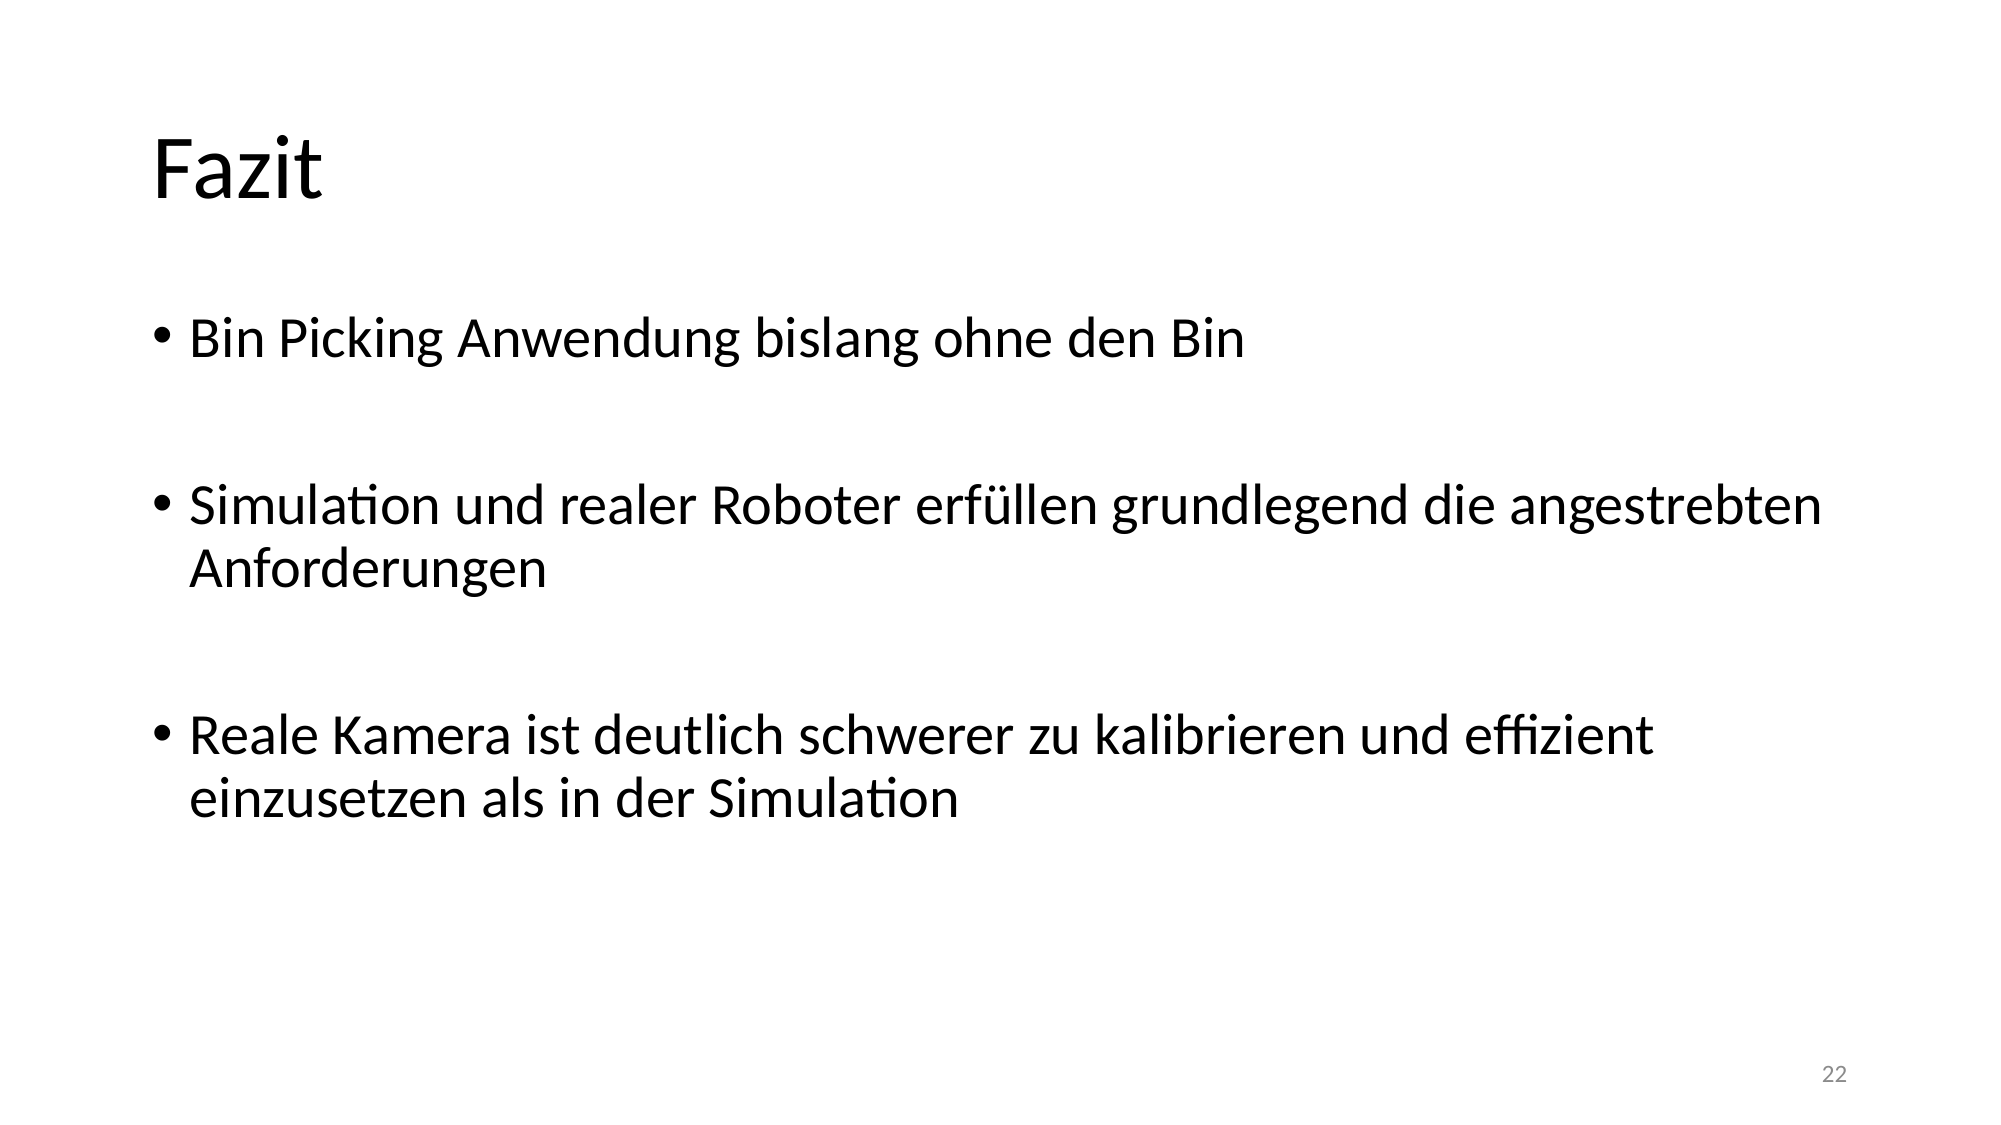

# Fazit
Bin Picking Anwendung bislang ohne den Bin

Simulation und realer Roboter erfüllen grundlegend die angestrebten Anforderungen

Reale Kamera ist deutlich schwerer zu kalibrieren und effizient einzusetzen als in der Simulation
22